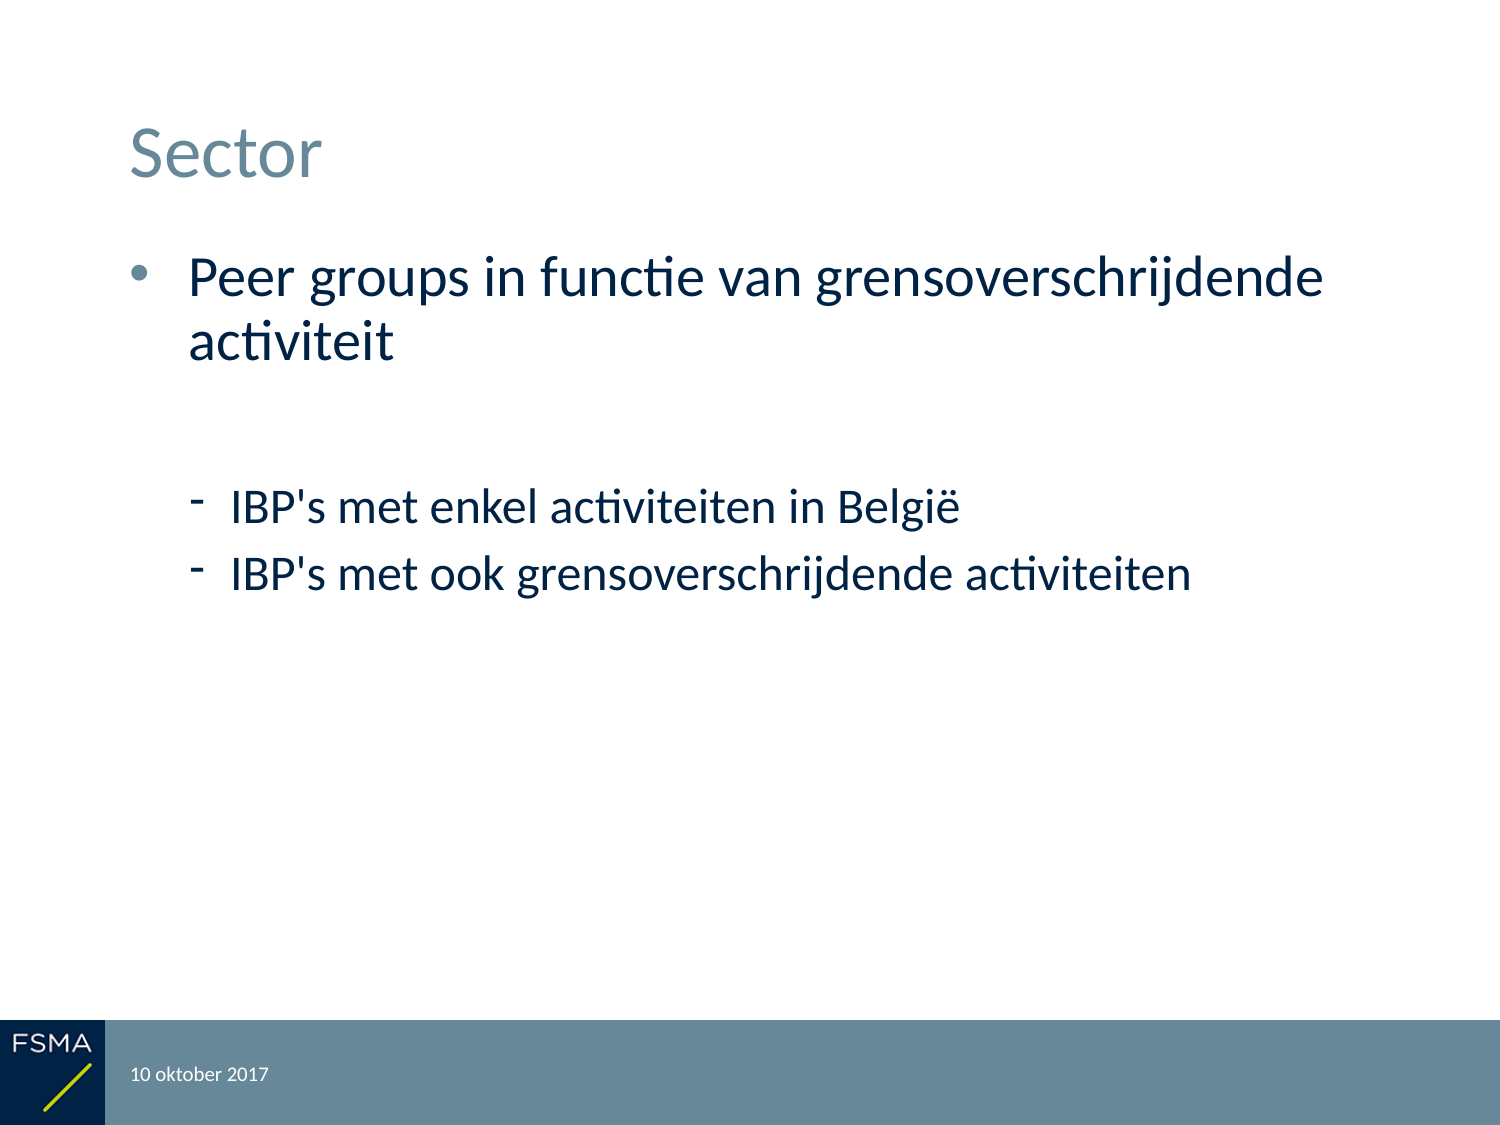

# Sector
Peer groups in functie van grensoverschrijdende activiteit

IBP's met enkel activiteiten in België
IBP's met ook grensoverschrijdende activiteiten
10 oktober 2017
Rapportering over het boekjaar 2016
42